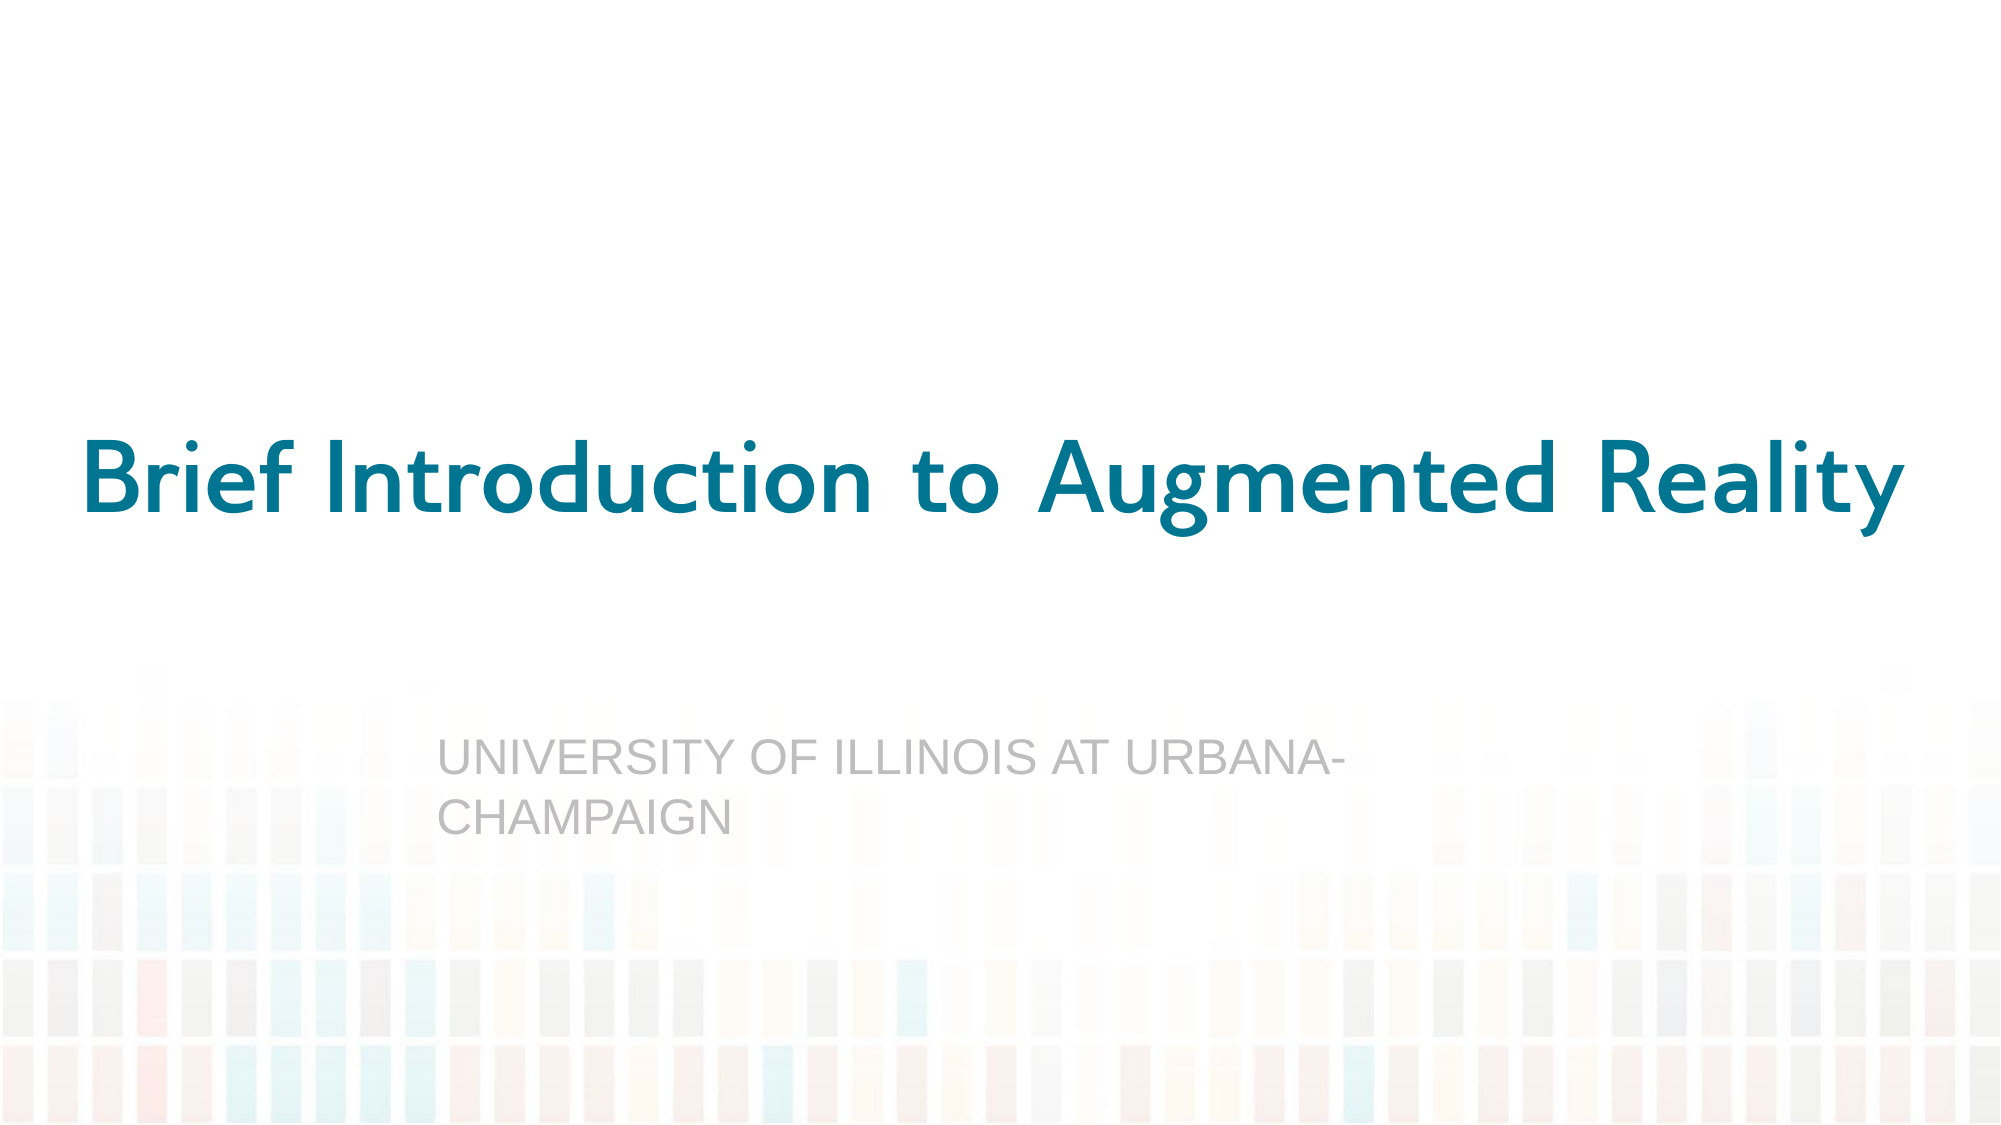

# Brief Introduction to Augmented Reality

UNIVERSITY OF ILLINOIS AT URBANA-CHAMPAIGN